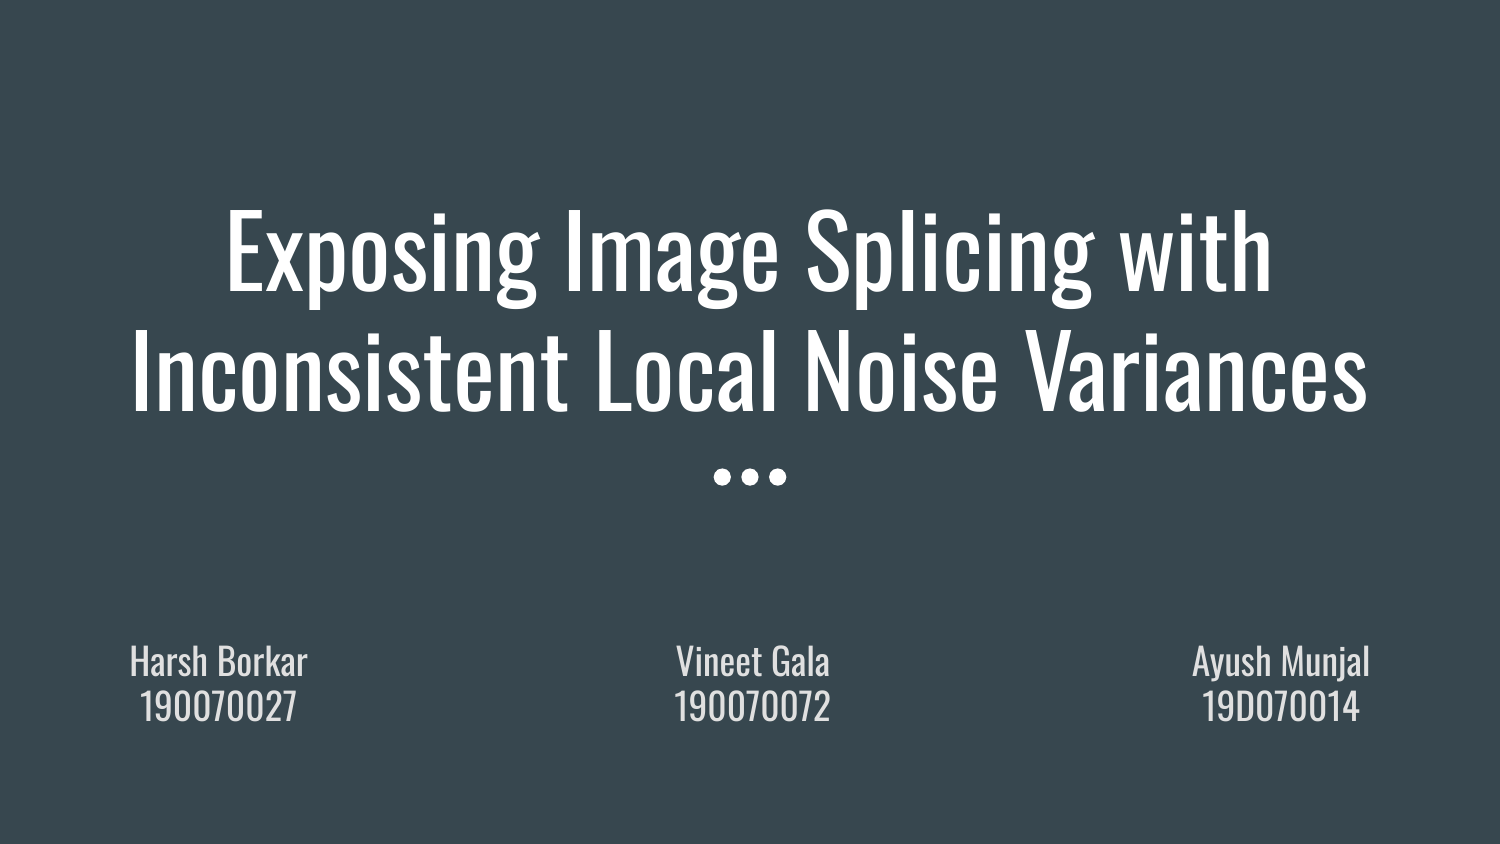

# Exposing Image Splicing with Inconsistent Local Noise Variances
Harsh Borkar
190070027
Vineet Gala
190070072
Ayush Munjal
19D070014